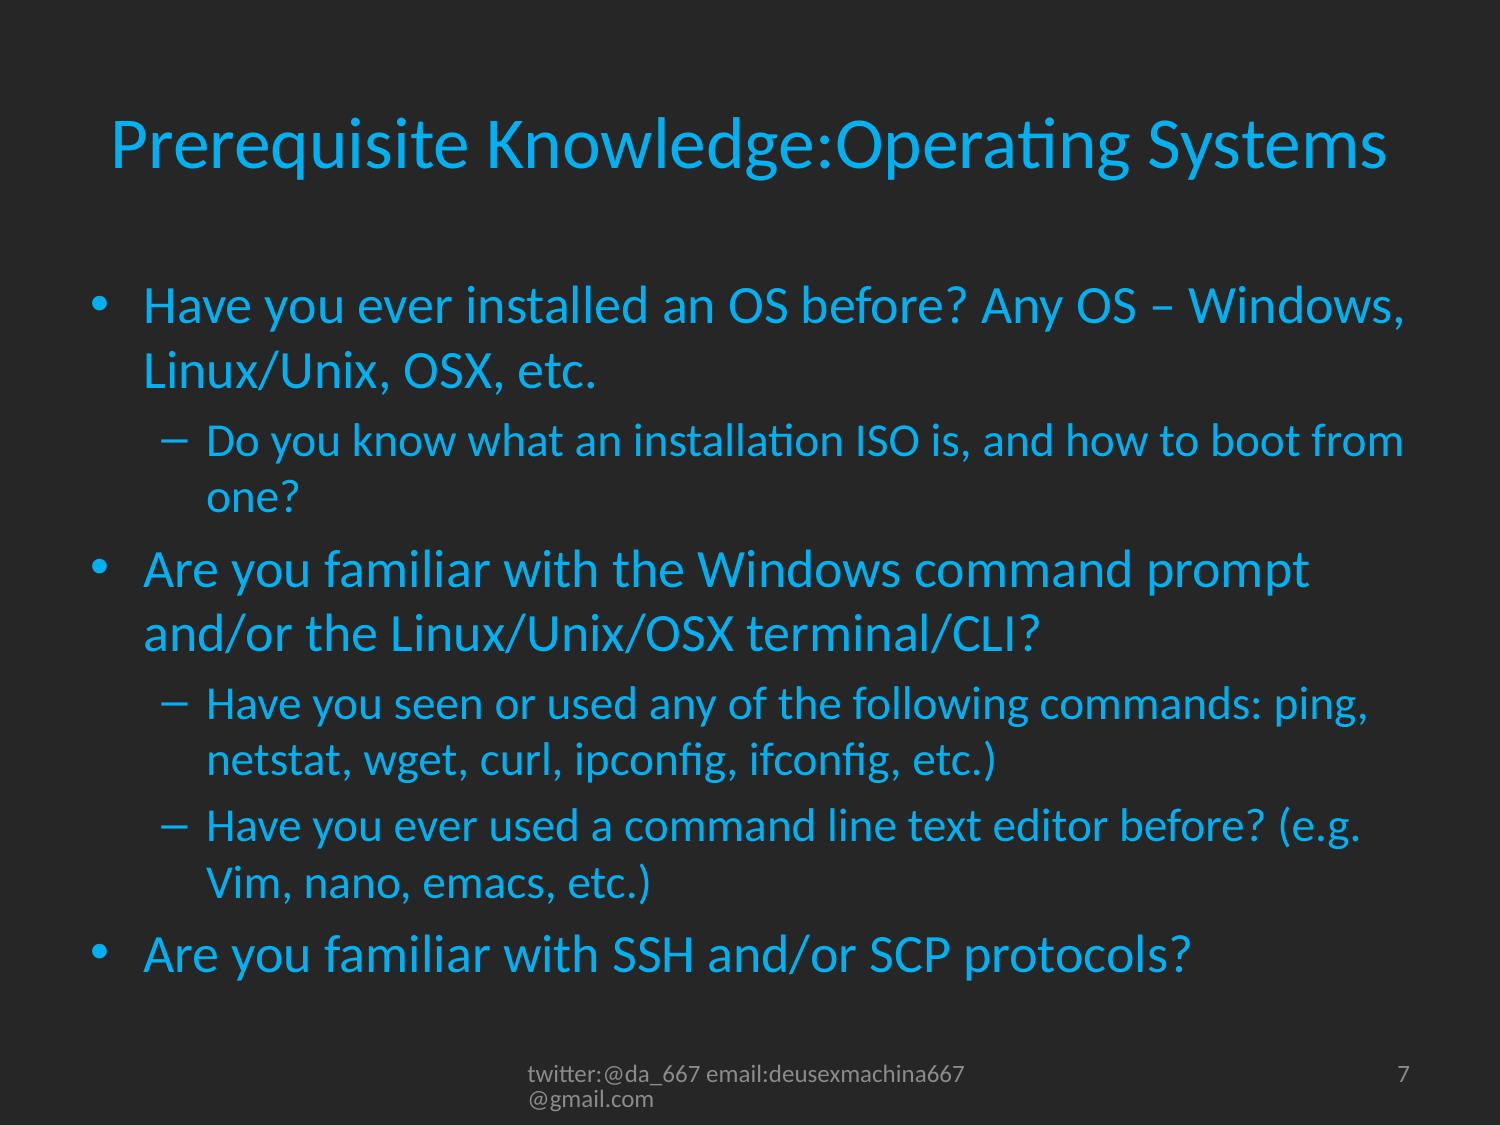

# Prerequisite Knowledge:Operating Systems
Have you ever installed an OS before? Any OS – Windows, Linux/Unix, OSX, etc.
Do you know what an installation ISO is, and how to boot from one?
Are you familiar with the Windows command prompt and/or the Linux/Unix/OSX terminal/CLI?
Have you seen or used any of the following commands: ping, netstat, wget, curl, ipconfig, ifconfig, etc.)
Have you ever used a command line text editor before? (e.g. Vim, nano, emacs, etc.)
Are you familiar with SSH and/or SCP protocols?
twitter:@da_667 email:deusexmachina667@gmail.com
7